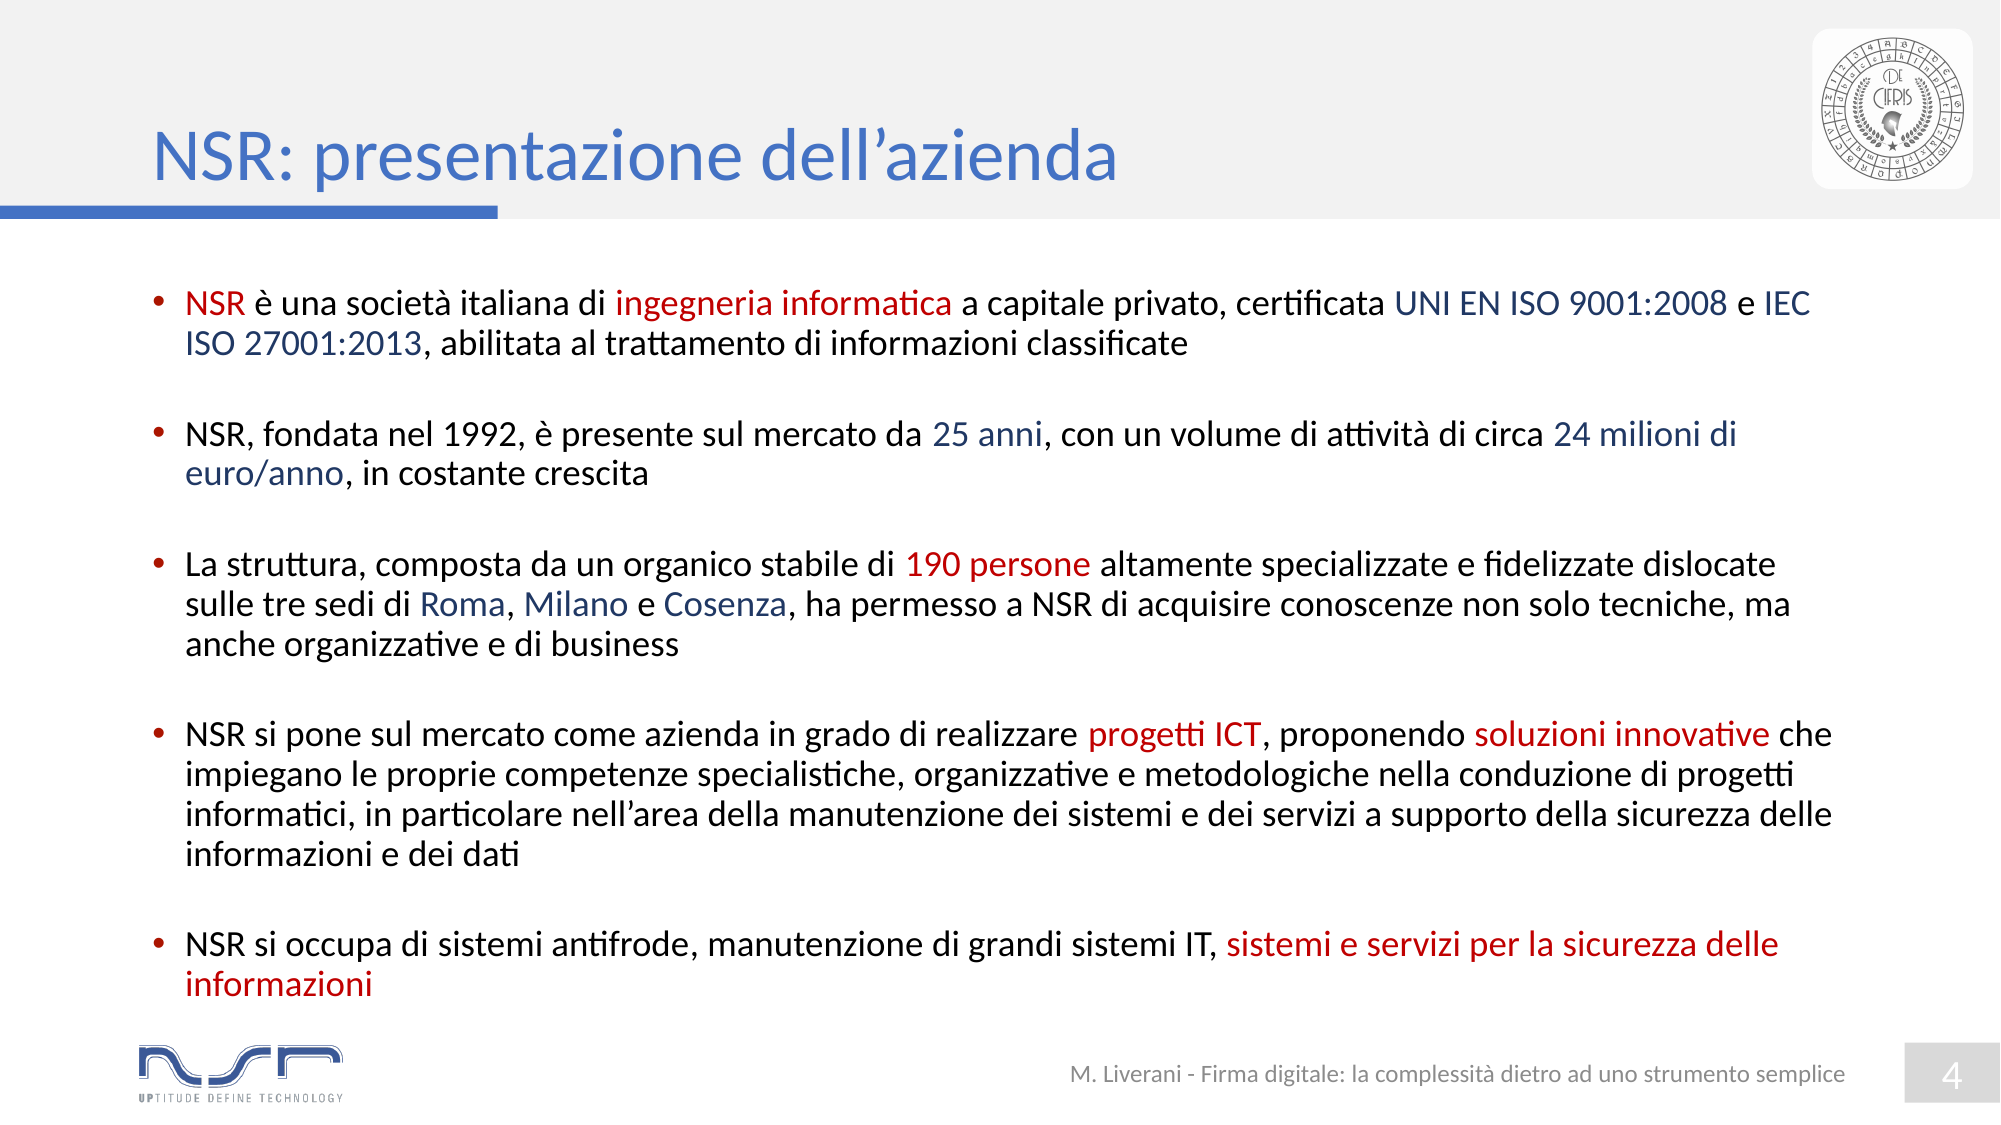

# NSR: presentazione dell’azienda
NSR è una società italiana di ingegneria informatica a capitale privato, certificata UNI EN ISO 9001:2008 e IEC ISO 27001:2013, abilitata al trattamento di informazioni classificate

NSR, fondata nel 1992, è presente sul mercato da 25 anni, con un volume di attività di circa 24 milioni di euro/anno, in costante crescita

La struttura, composta da un organico stabile di 190 persone altamente specializzate e fidelizzate dislocate sulle tre sedi di Roma, Milano e Cosenza, ha permesso a NSR di acquisire conoscenze non solo tecniche, ma anche organizzative e di business

NSR si pone sul mercato come azienda in grado di realizzare progetti ICT, proponendo soluzioni innovative che impiegano le proprie competenze specialistiche, organizzative e metodologiche nella conduzione di progetti informatici, in particolare nell’area della manutenzione dei sistemi e dei servizi a supporto della sicurezza delle informazioni e dei dati

NSR si occupa di sistemi antifrode, manutenzione di grandi sistemi IT, sistemi e servizi per la sicurezza delle informazioni
M. Liverani - Firma digitale: la complessità dietro ad uno strumento semplice
4